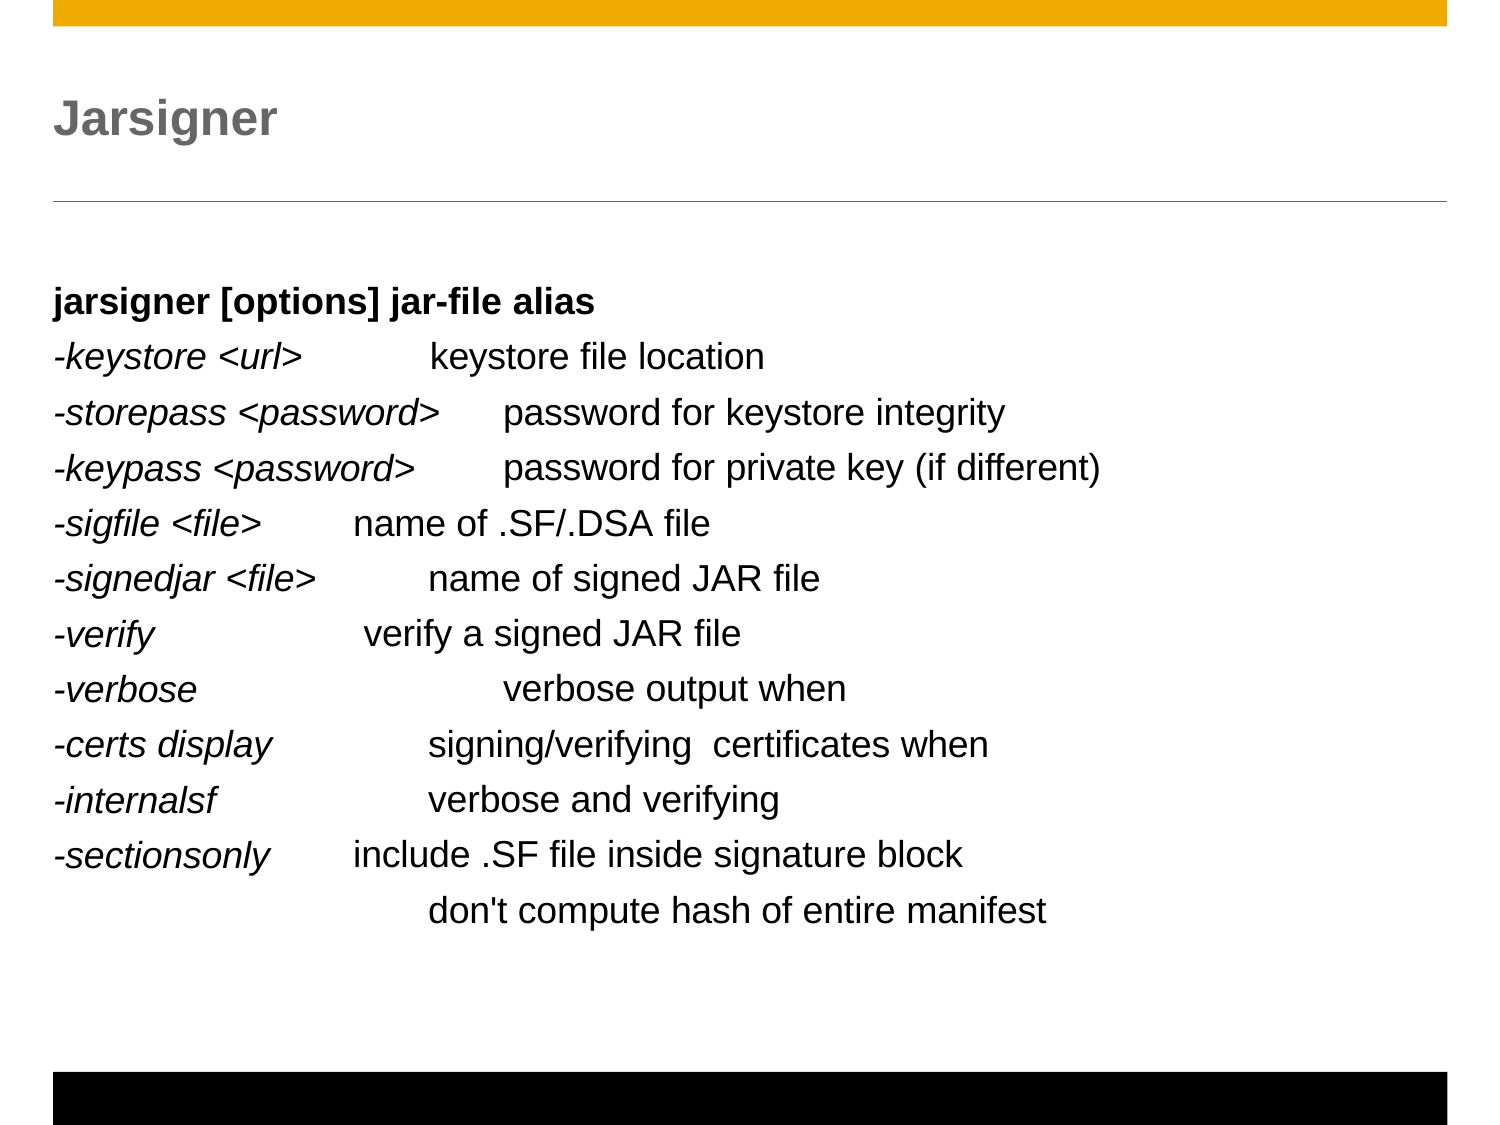

# Jarsigner

jarsigner [options] jar-file alias
-keystore <url>	keystore file location
password for keystore integrity  password for private key (if different)
-storepass <password>
-keypass <password>
-sigfile <file>
-signedjar <file>
-verify
-verbose
-certs display
-internalsf
-sectionsonly
name of .SF/.DSA file
name of signed JAR file  verify a signed JAR file
verbose output when signing/verifying  certificates when verbose and verifying
include .SF file inside signature block  don't compute hash of entire manifest

©  2011 SAP AG. All rights reserved.